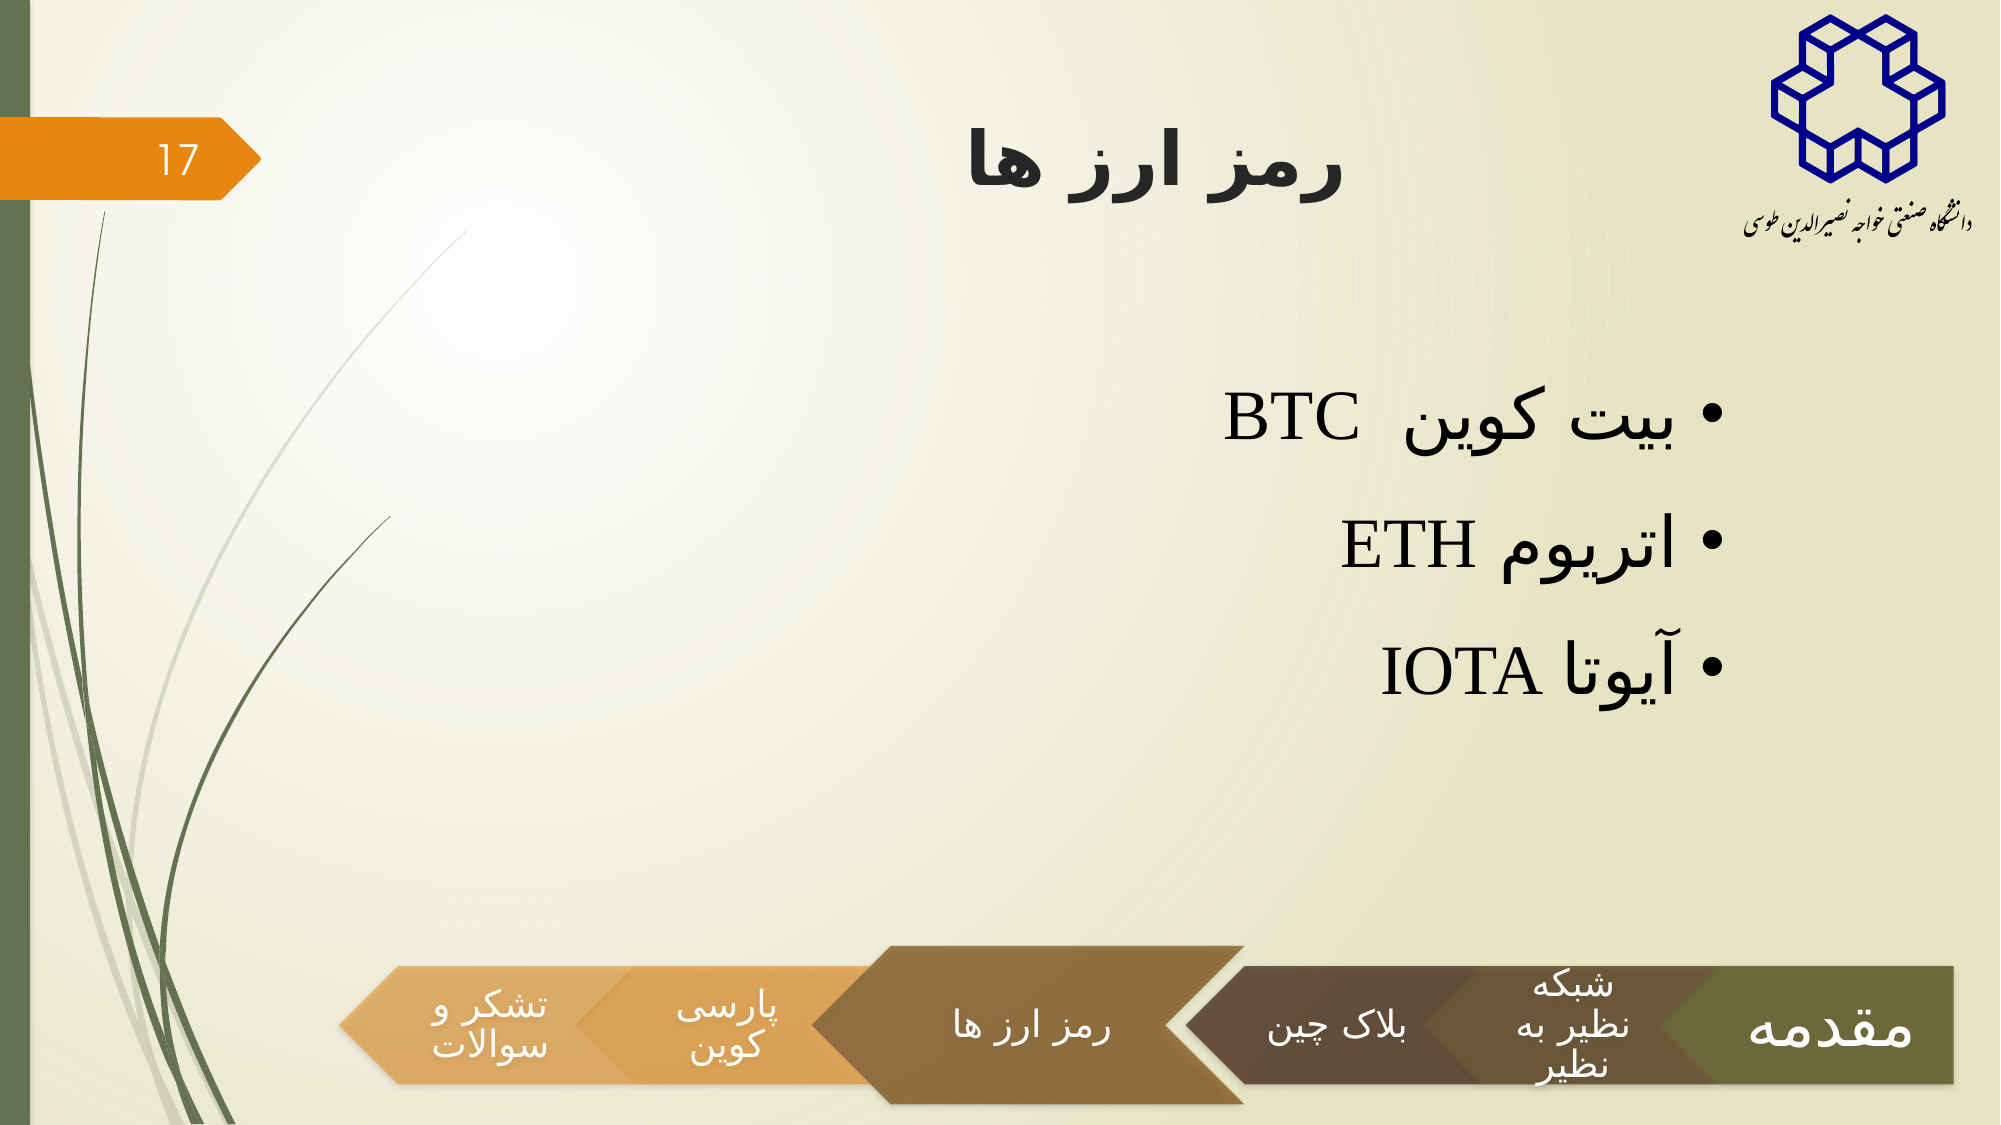

# رمز ارز ها
17
بیت کوین  BTC
اتریوم ETH
آیوتا IOTA
مقدمه
شبکه نظیر به نظیر
بلاک چین
رمز ارز ها
پارسی کوین
تشکر و سوالات